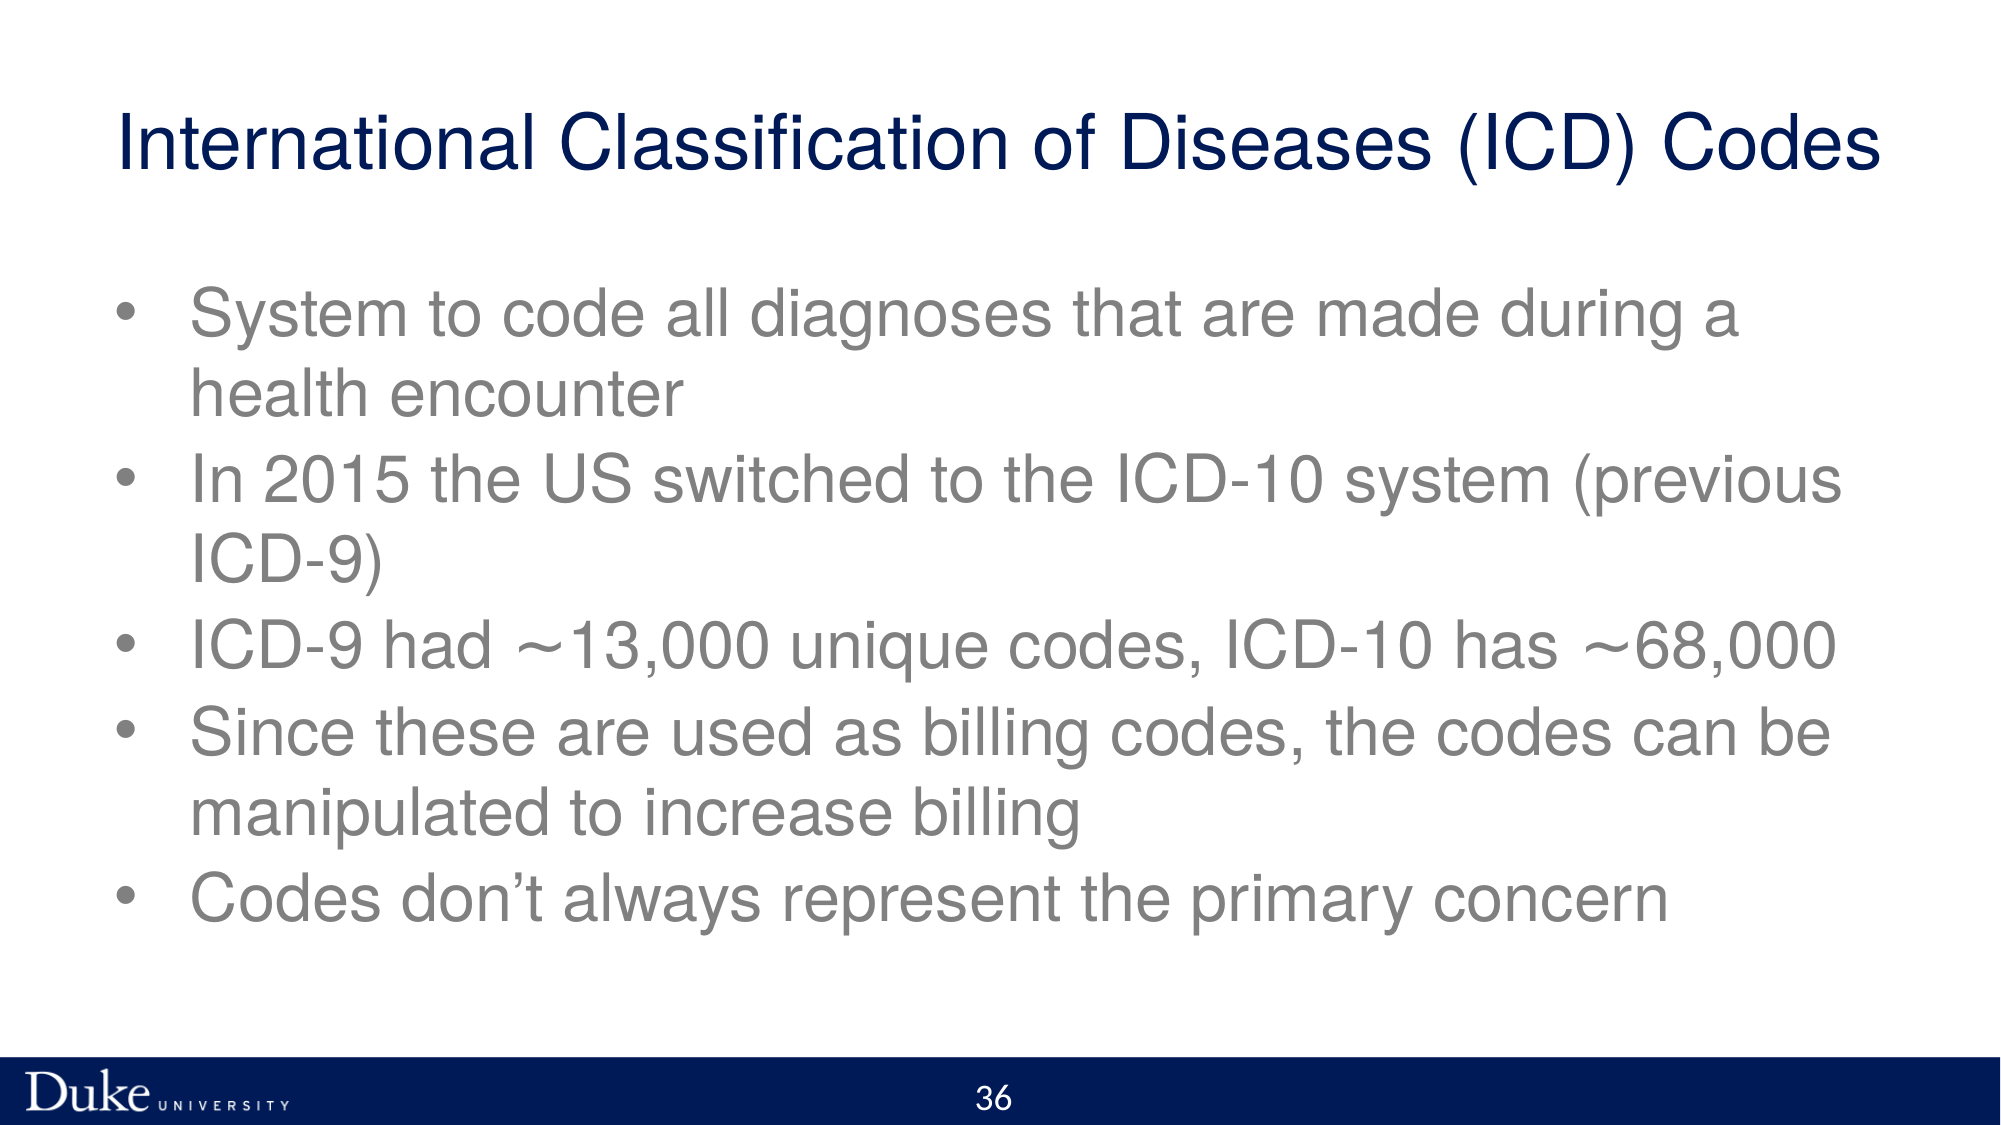

# International Classification of Diseases (ICD) Codes
System to code all diagnoses that are made during a health encounter
In 2015 the US switched to the ICD-10 system (previous ICD-9)
ICD-9 had ∼13,000 unique codes, ICD-10 has ∼68,000
Since these are used as billing codes, the codes can be manipulated to increase billing
Codes don’t always represent the primary concern

36